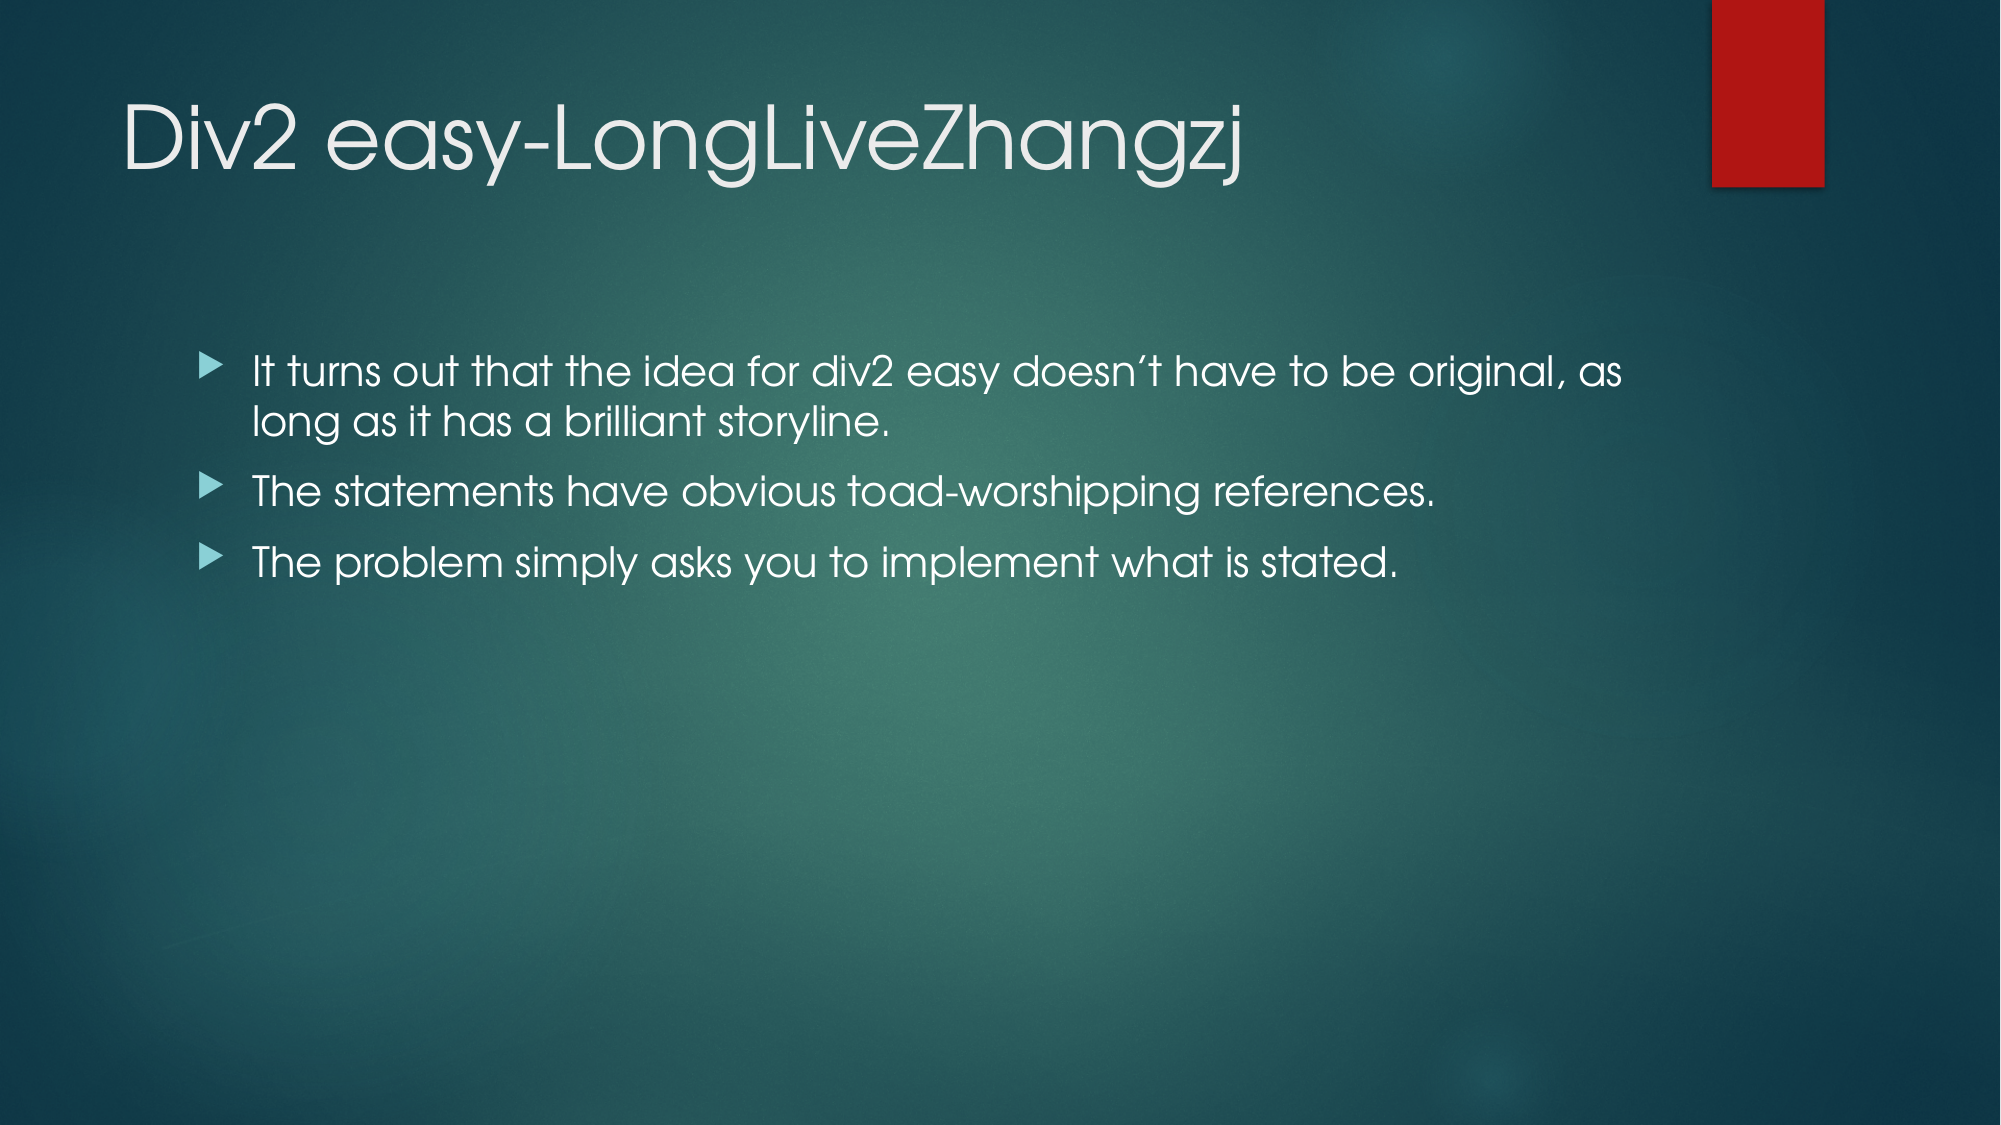

# Div2 easy-LongLiveZhangzj
It turns out that the idea for div2 easy doesn’t have to be original, as long as it has a brilliant storyline.
The statements have obvious toad-worshipping references.
The problem simply asks you to implement what is stated.